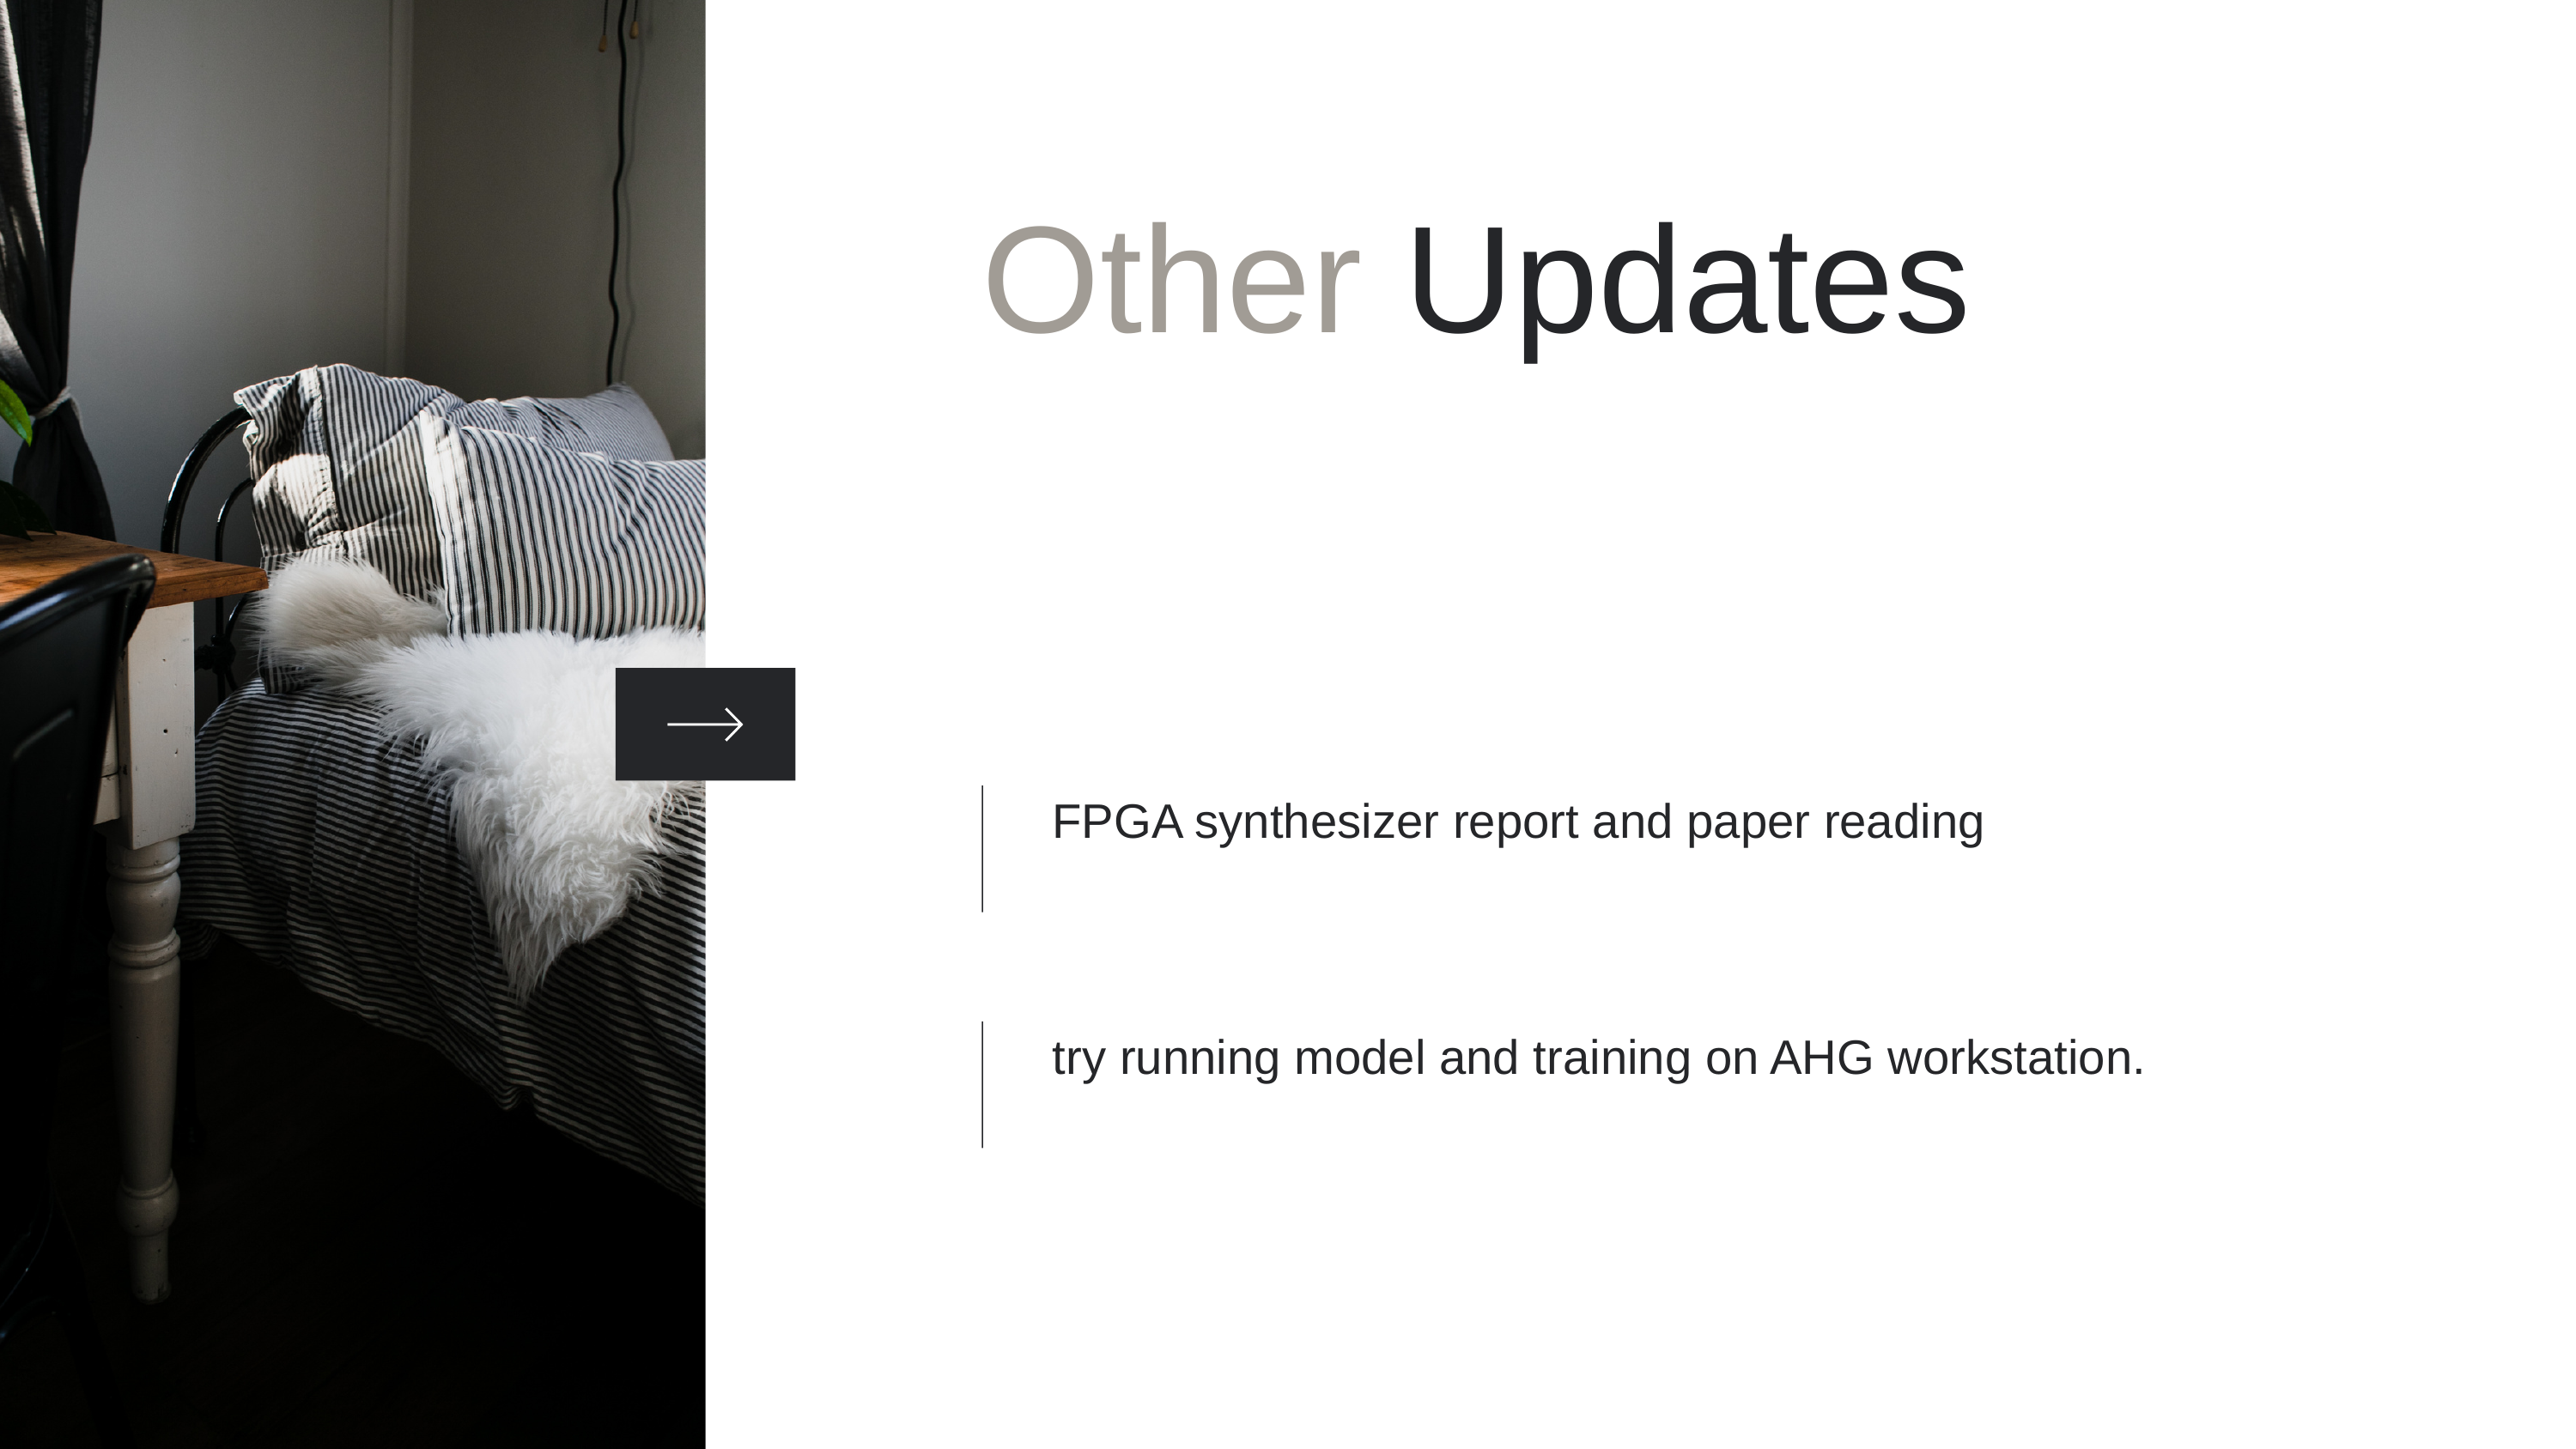

Other Updates

FPGA synthesizer report and paper reading

try running model and training on AHG workstation.